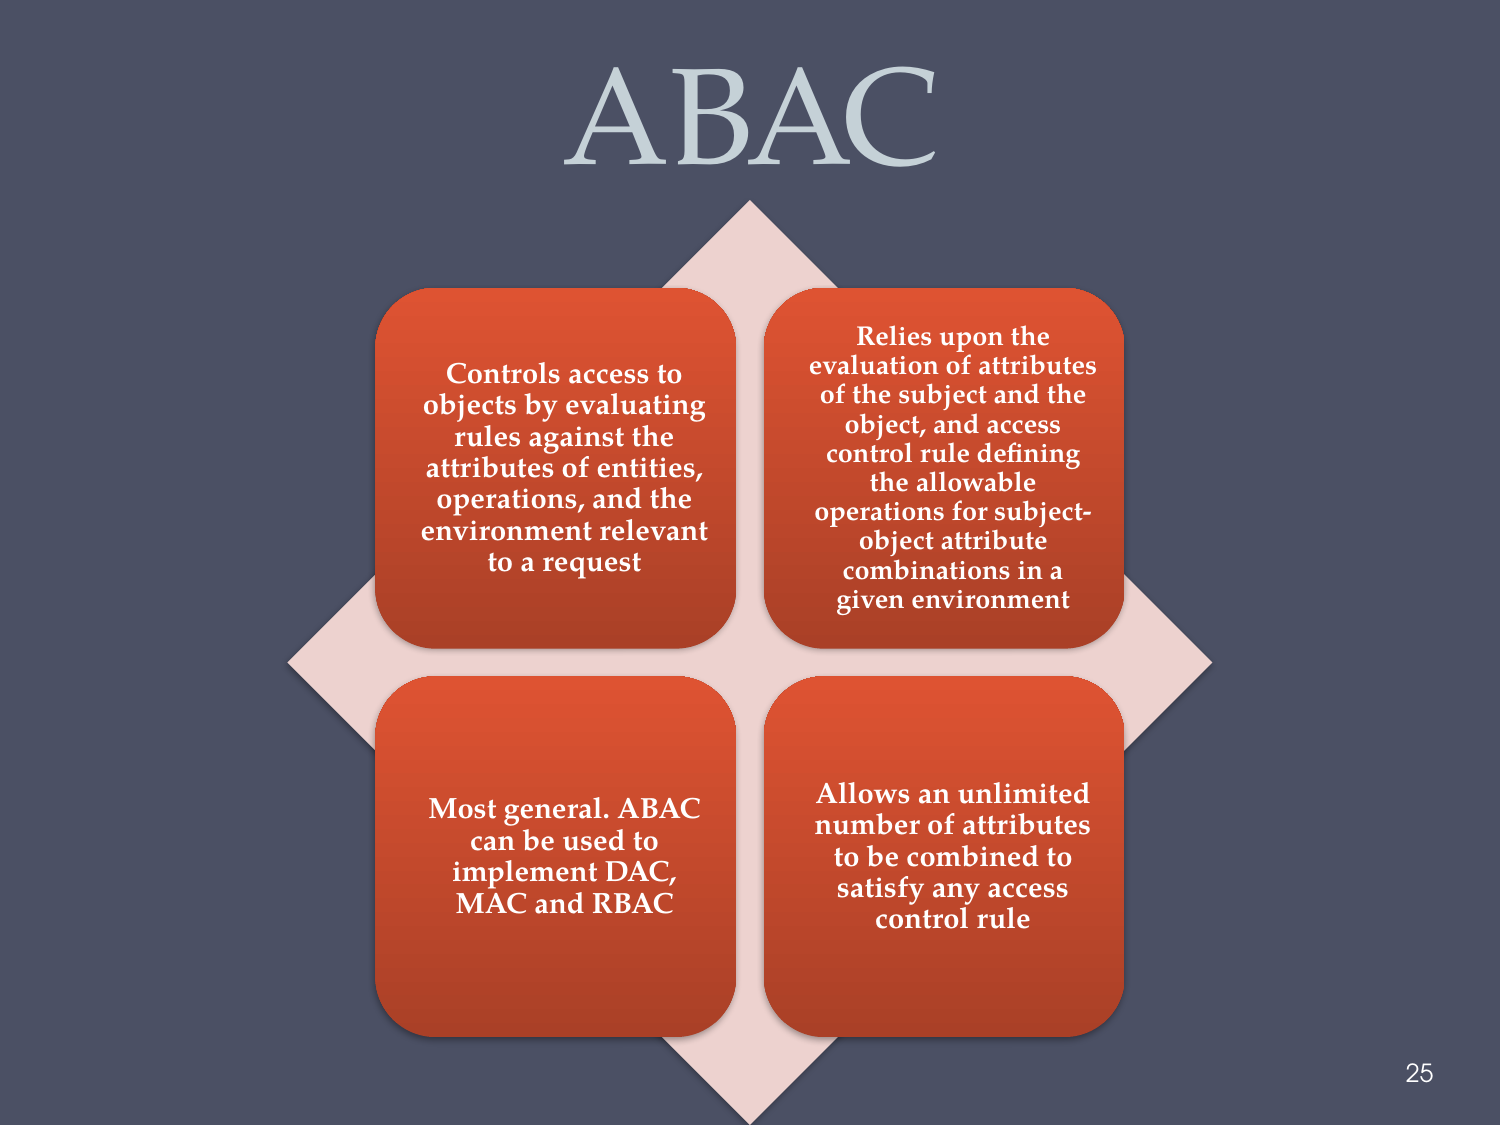

# ABAC
Controls access to objects by evaluating rules against the attributes of entities, operations, and the environment relevant to a request
Relies upon the evaluation of attributes of the subject and the object, and access control rule defining the allowable operations for subject-object attribute combinations in a given environment
Most general. ABAC can be used to implement DAC, MAC and RBAC
Allows an unlimited number of attributes to be combined to satisfy any access control rule
25